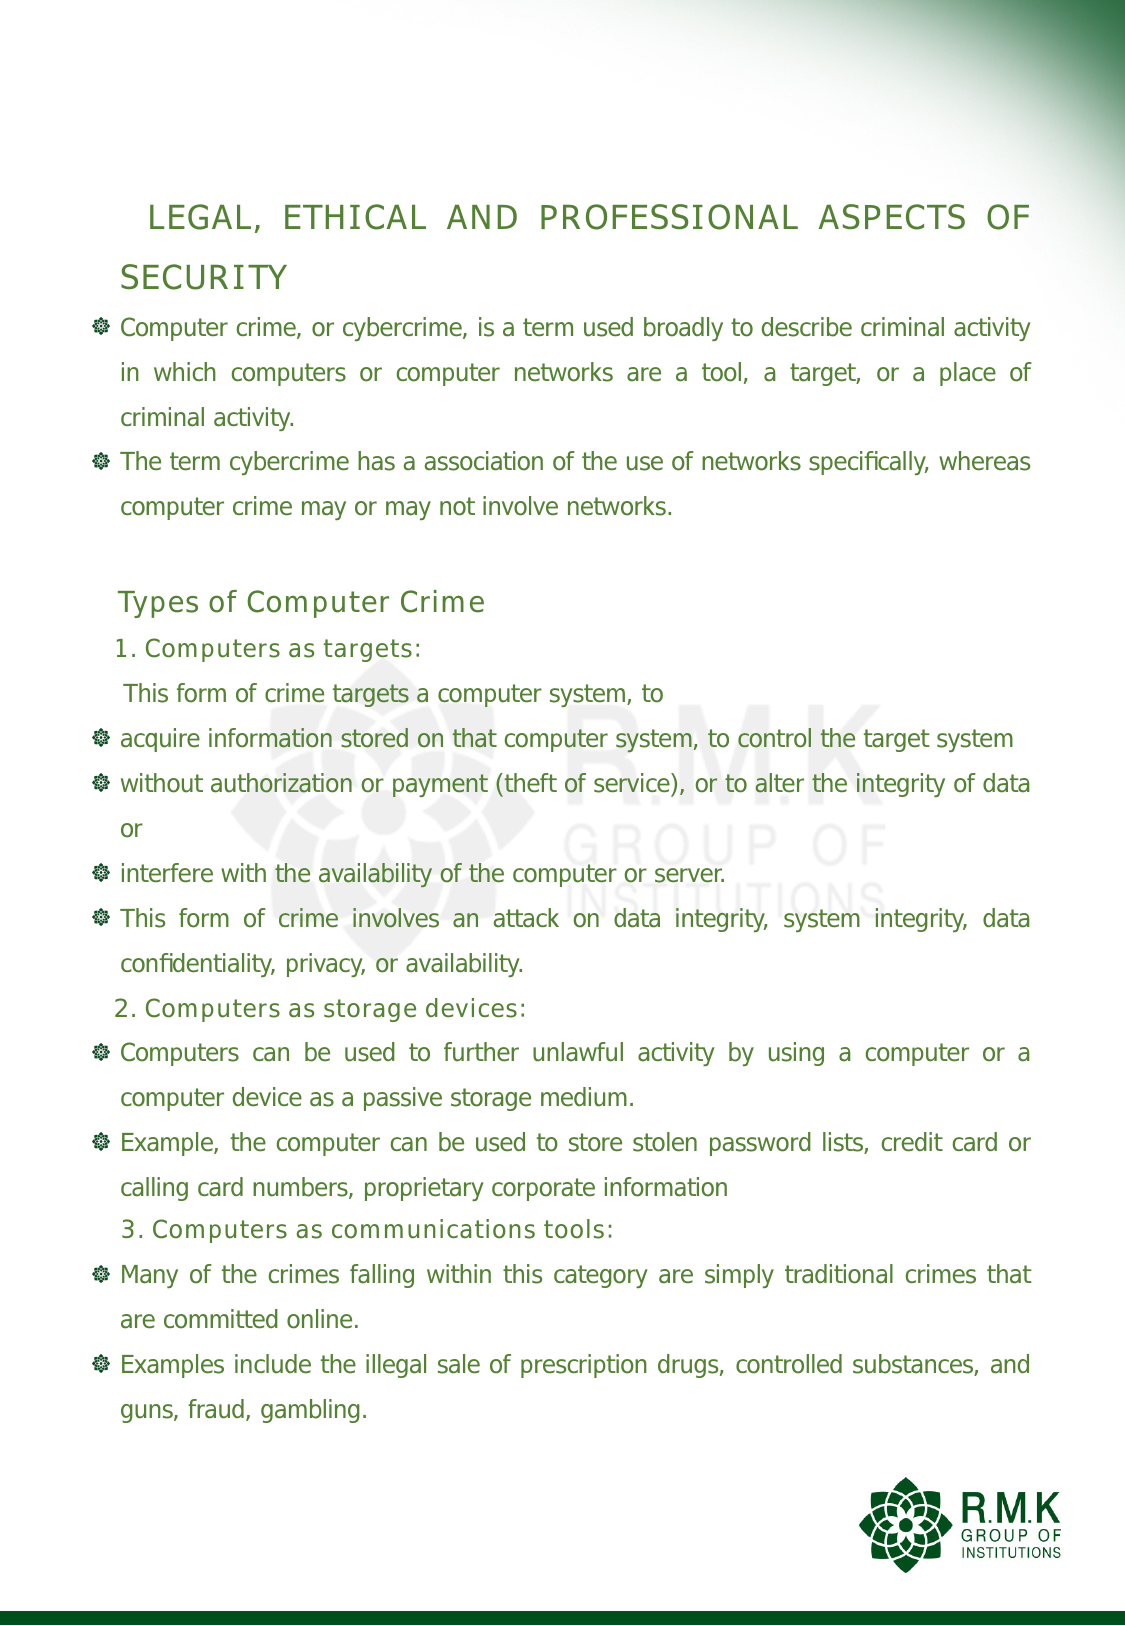

#
   LEGAL, ETHICAL AND PROFESSIONAL ASPECTS OF SECURITY
Computer crime, or cybercrime, is a term used broadly to describe criminal activity in which computers or computer networks are a tool, a target, or a place of criminal activity.
The term cybercrime has a association of the use of networks specifically, whereas computer crime may or may not involve networks.

   Types of Computer Crime
   1. Computers as targets:
    This form of crime targets a computer system, to
acquire information stored on that computer system, to control the target system
without authorization or payment (theft of service), or to alter the integrity of data or
interfere with the availability of the computer or server.
This form of crime involves an attack on data integrity, system integrity, data confidentiality, privacy, or availability.
   2. Computers as storage devices:
Computers can be used to further unlawful activity by using a computer or a computer device as a passive storage medium.
Example, the computer can be used to store stolen password lists, credit card or calling card numbers, proprietary corporate information
    3. Computers as communications tools:
Many of the crimes falling within this category are simply traditional crimes that are committed online.
Examples include the illegal sale of prescription drugs, controlled substances, and guns, fraud, gambling.